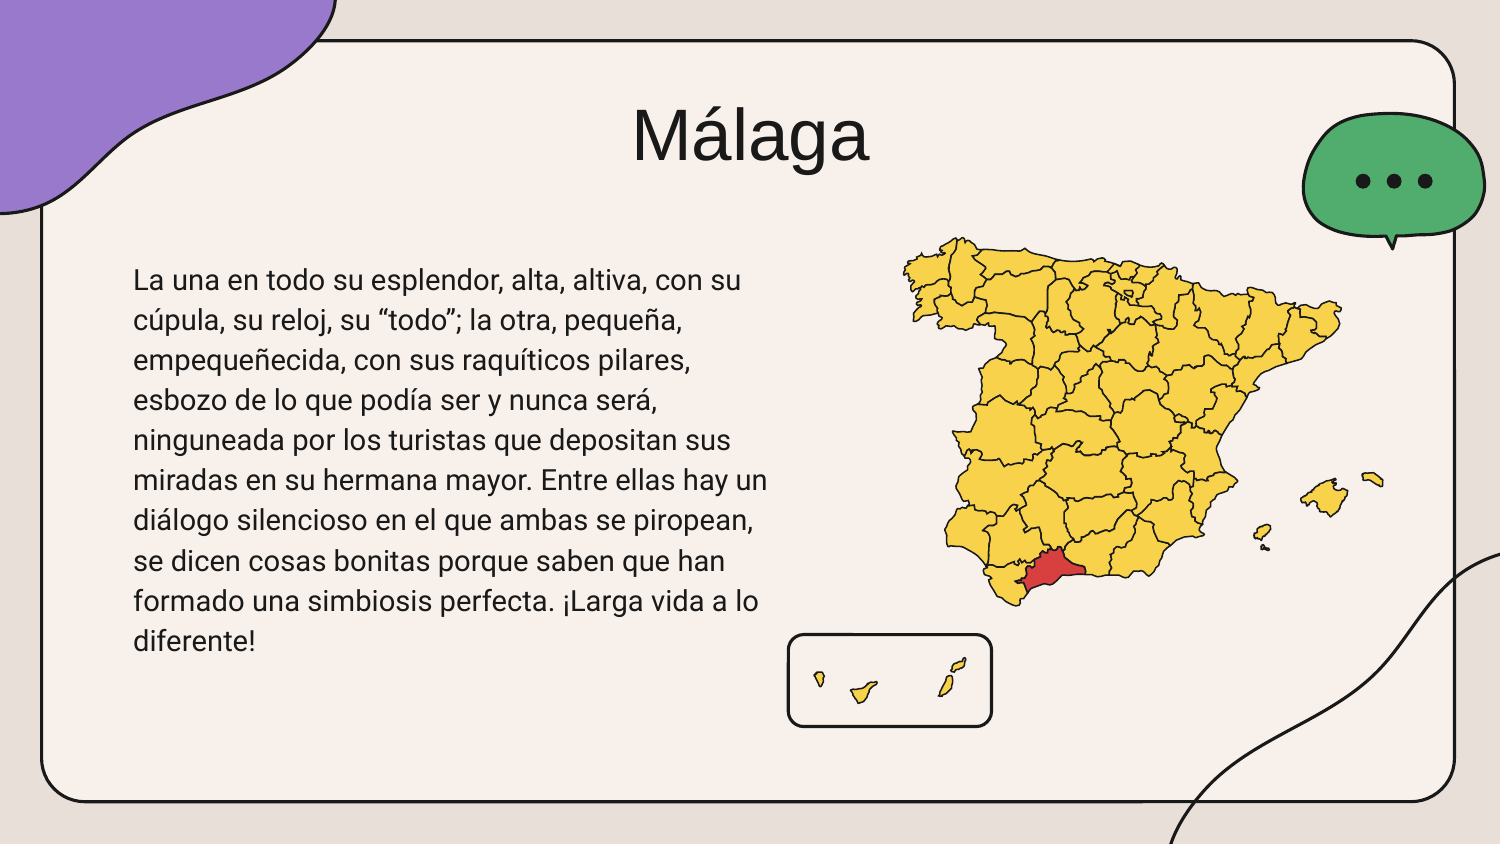

# Málaga

La una en todo su esplendor, alta, altiva, con su cúpula, su reloj, su “todo”; la otra, pequeña, empequeñecida, con sus raquíticos pilares, esbozo de lo que podía ser y nunca será, ninguneada por los turistas que depositan sus miradas en su hermana mayor. Entre ellas hay un diálogo silencioso en el que ambas se piropean, se dicen cosas bonitas porque saben que han formado una simbiosis perfecta. ¡Larga vida a lo diferente!